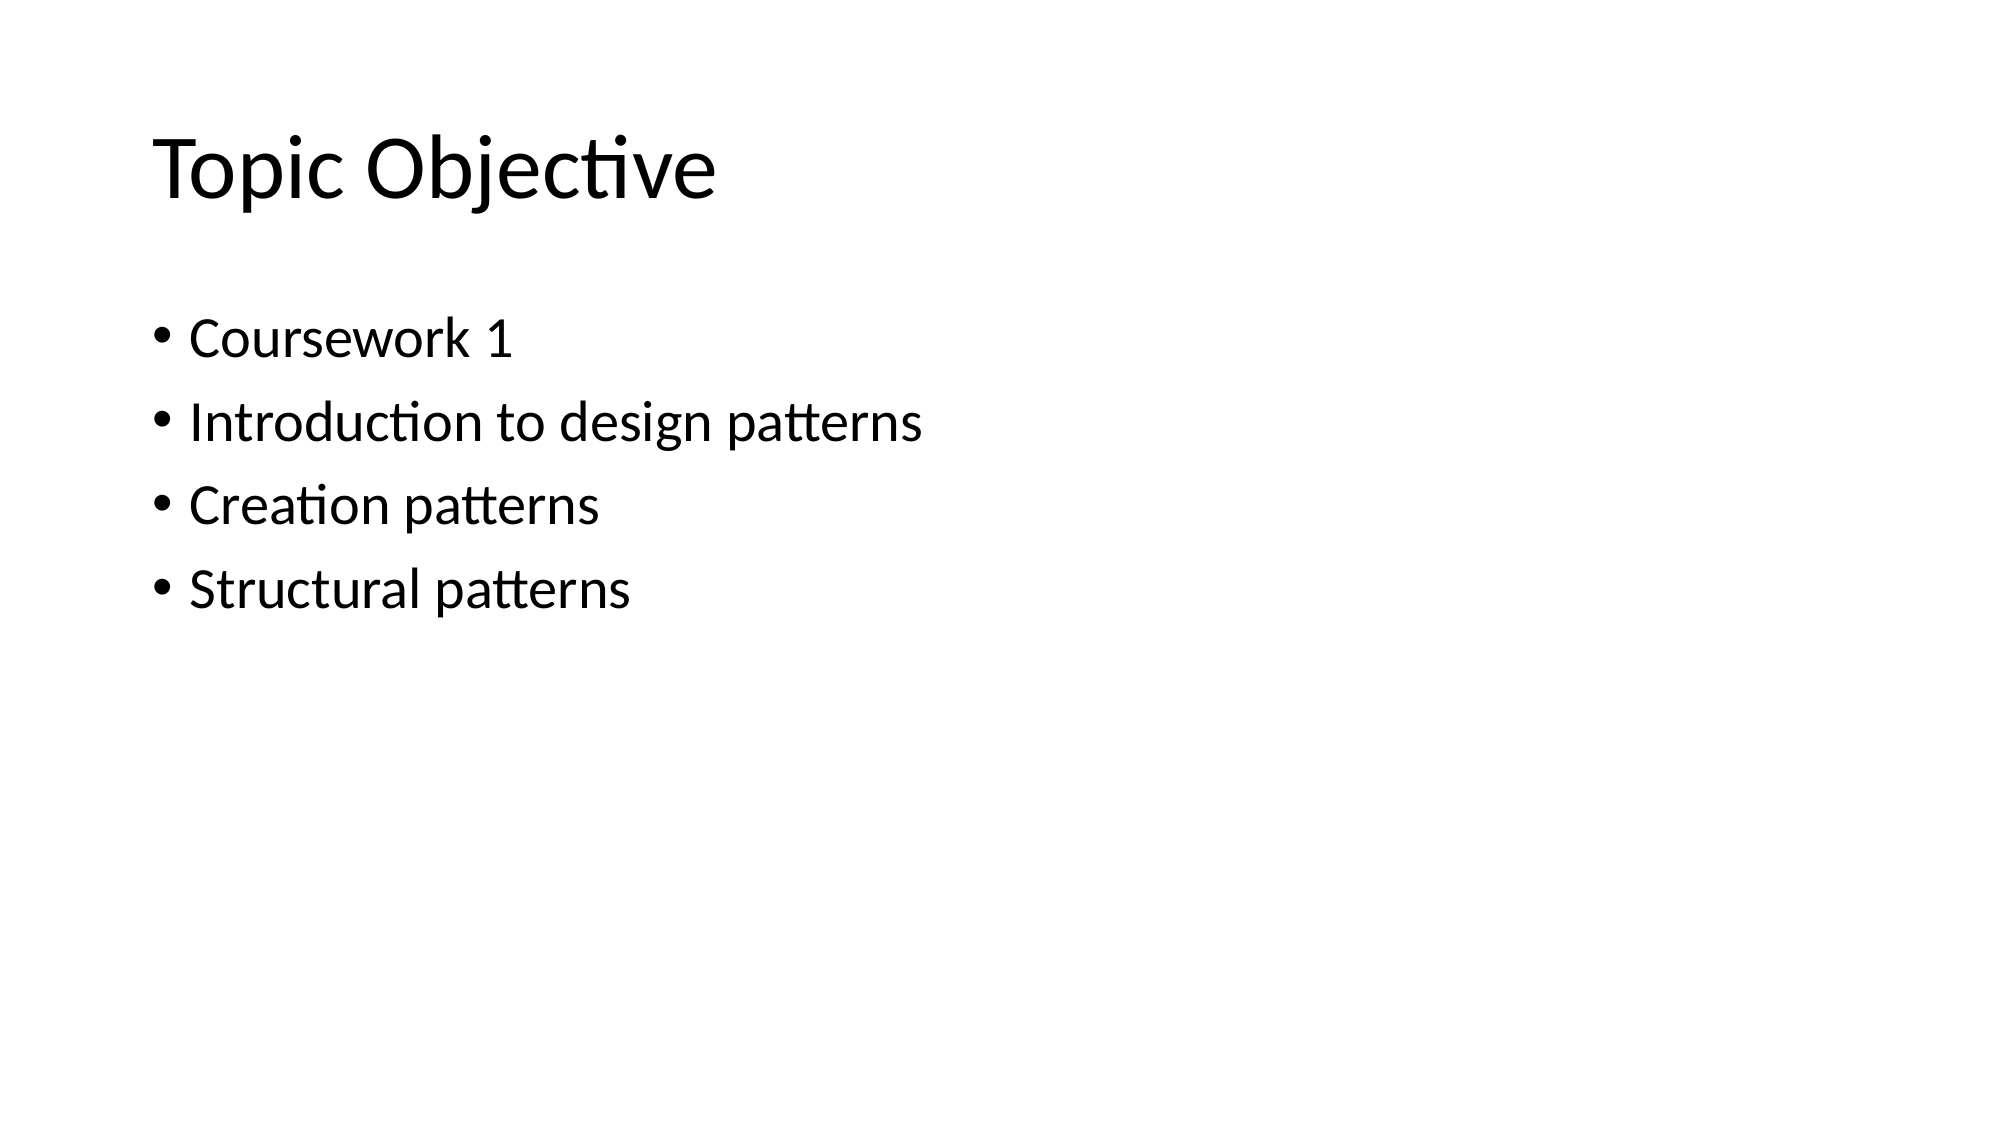

# Topic Objective
Coursework 1
Introduction to design patterns
Creation patterns
Structural patterns